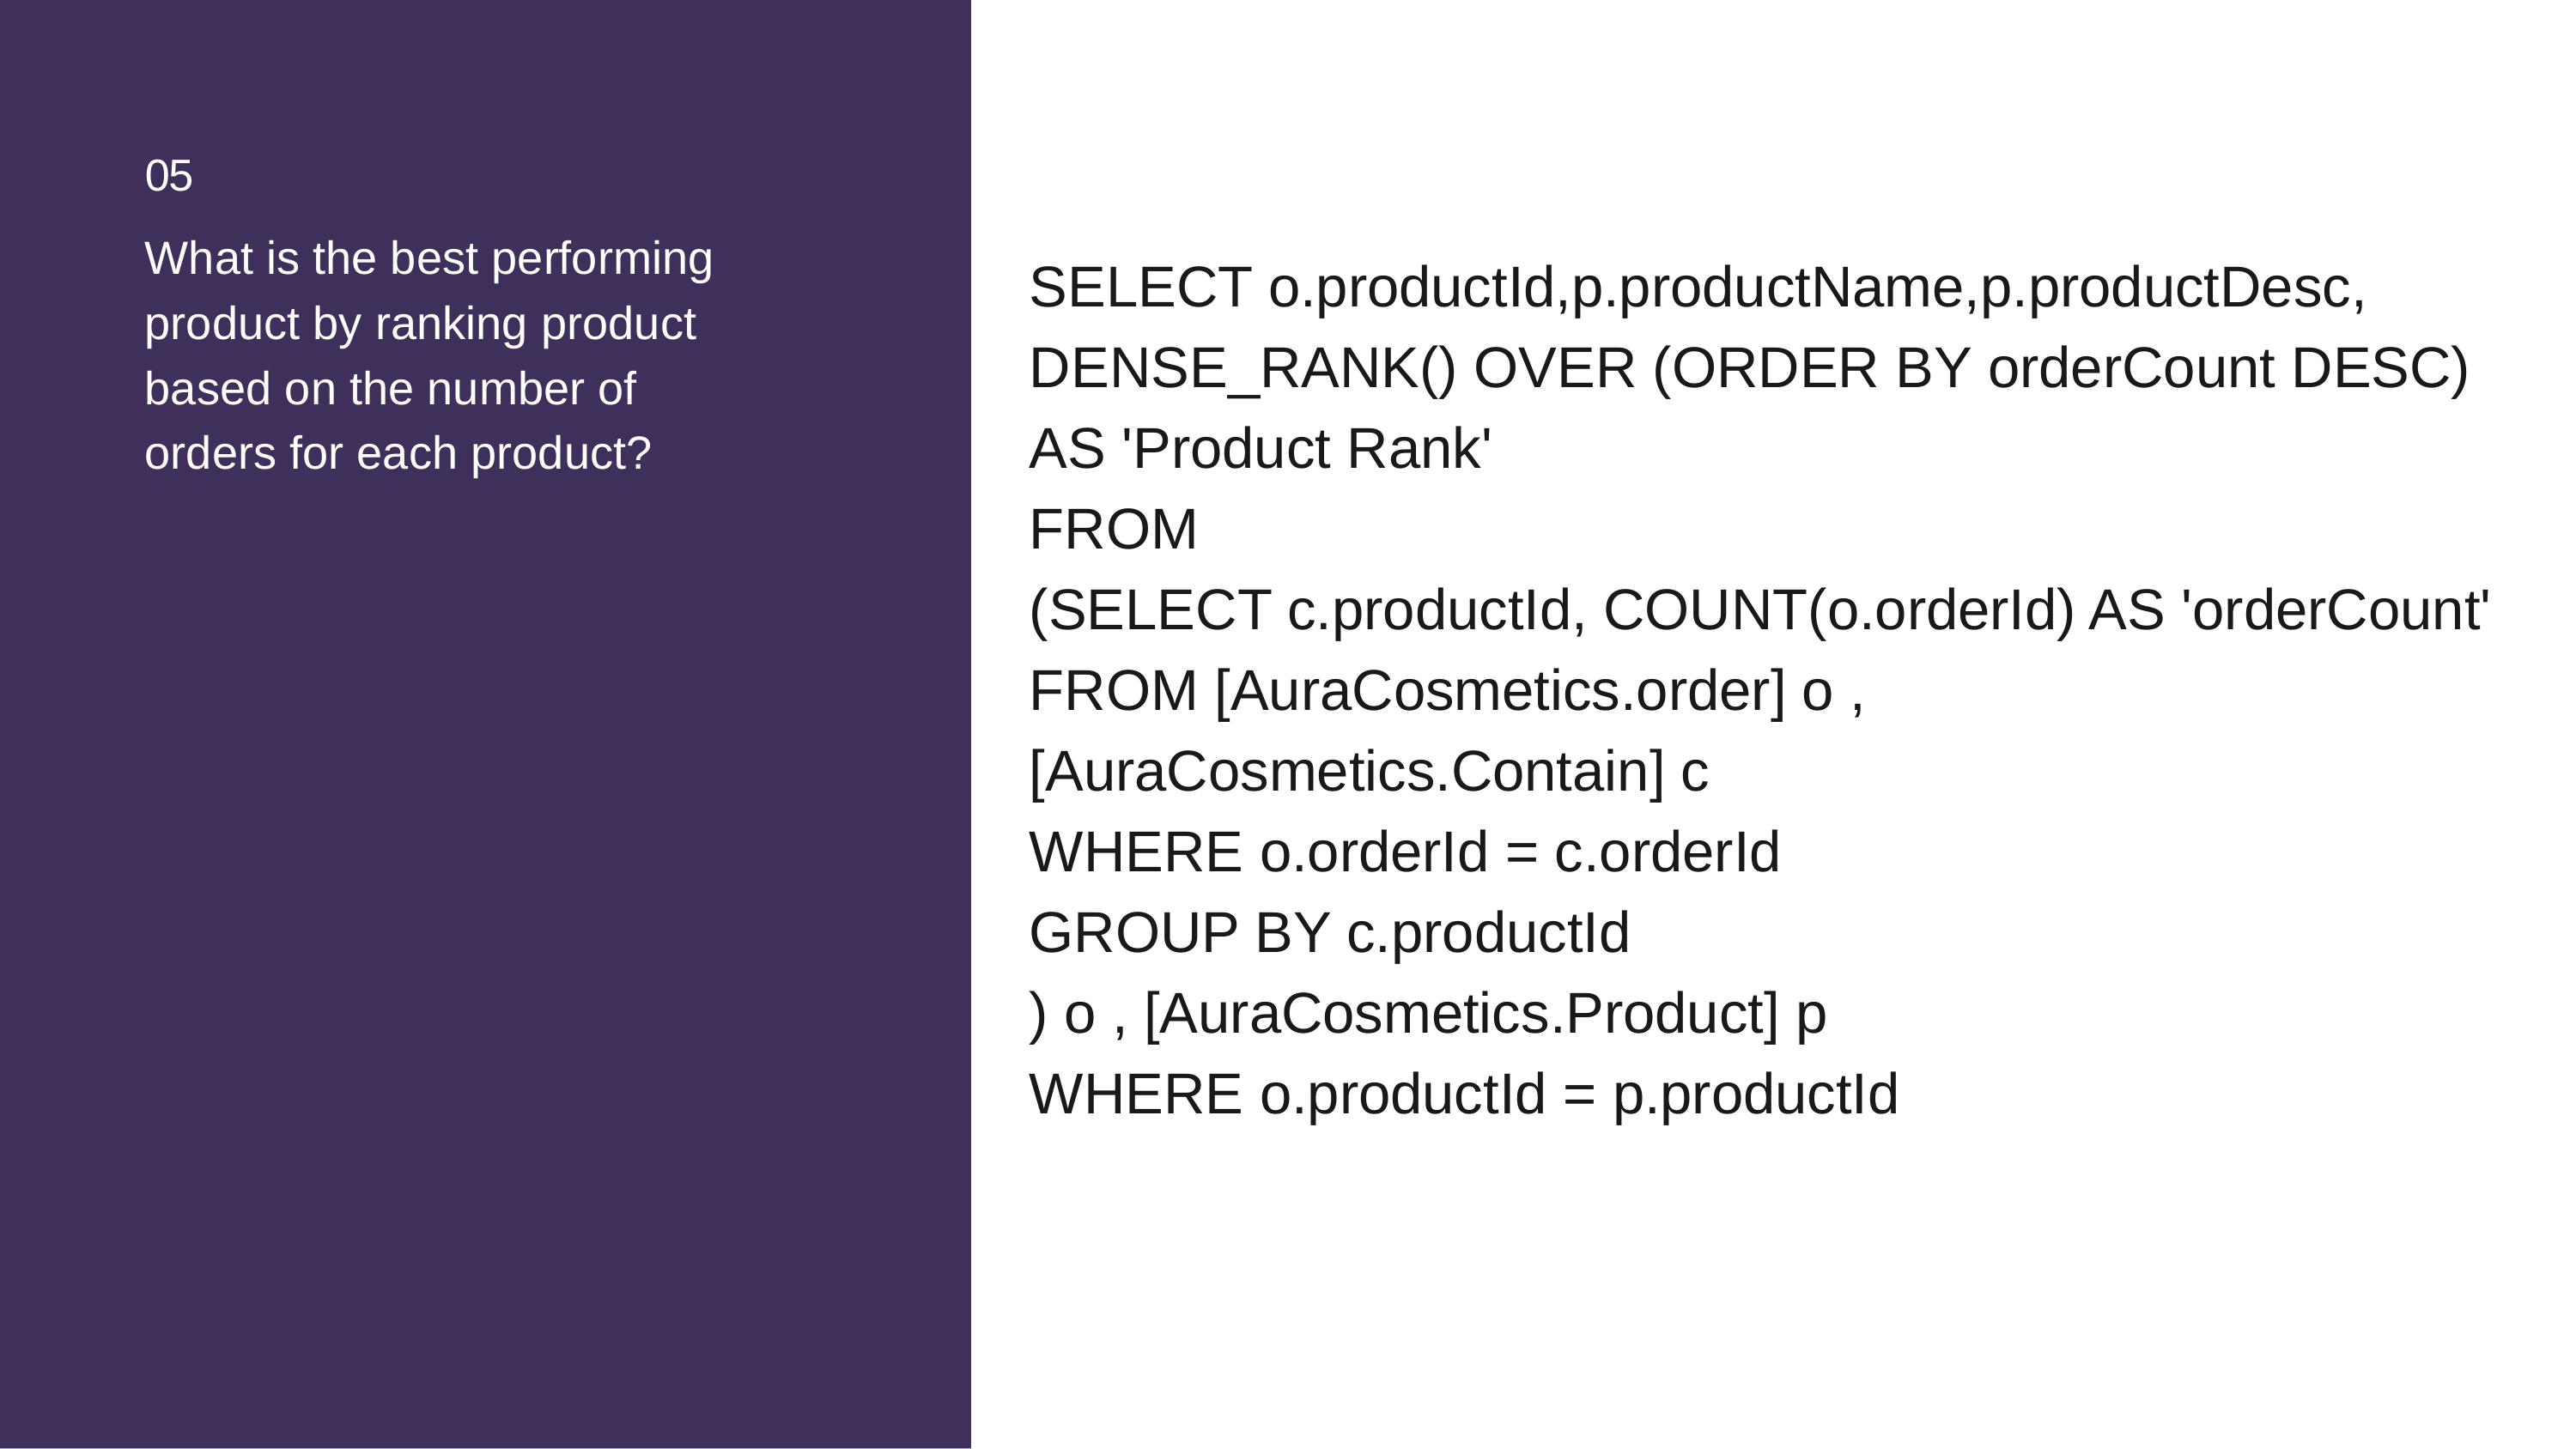

05
What is the best performing product by ranking product based on the number of orders for each product?
SELECT o.productId,p.productName,p.productDesc, DENSE_RANK() OVER (ORDER BY orderCount DESC) AS 'Product Rank'
FROM
(SELECT c.productId, COUNT(o.orderId) AS 'orderCount'
FROM [AuraCosmetics.order] o , [AuraCosmetics.Contain] c
WHERE o.orderId = c.orderId
GROUP BY c.productId
) o , [AuraCosmetics.Product] p
WHERE o.productId = p.productId